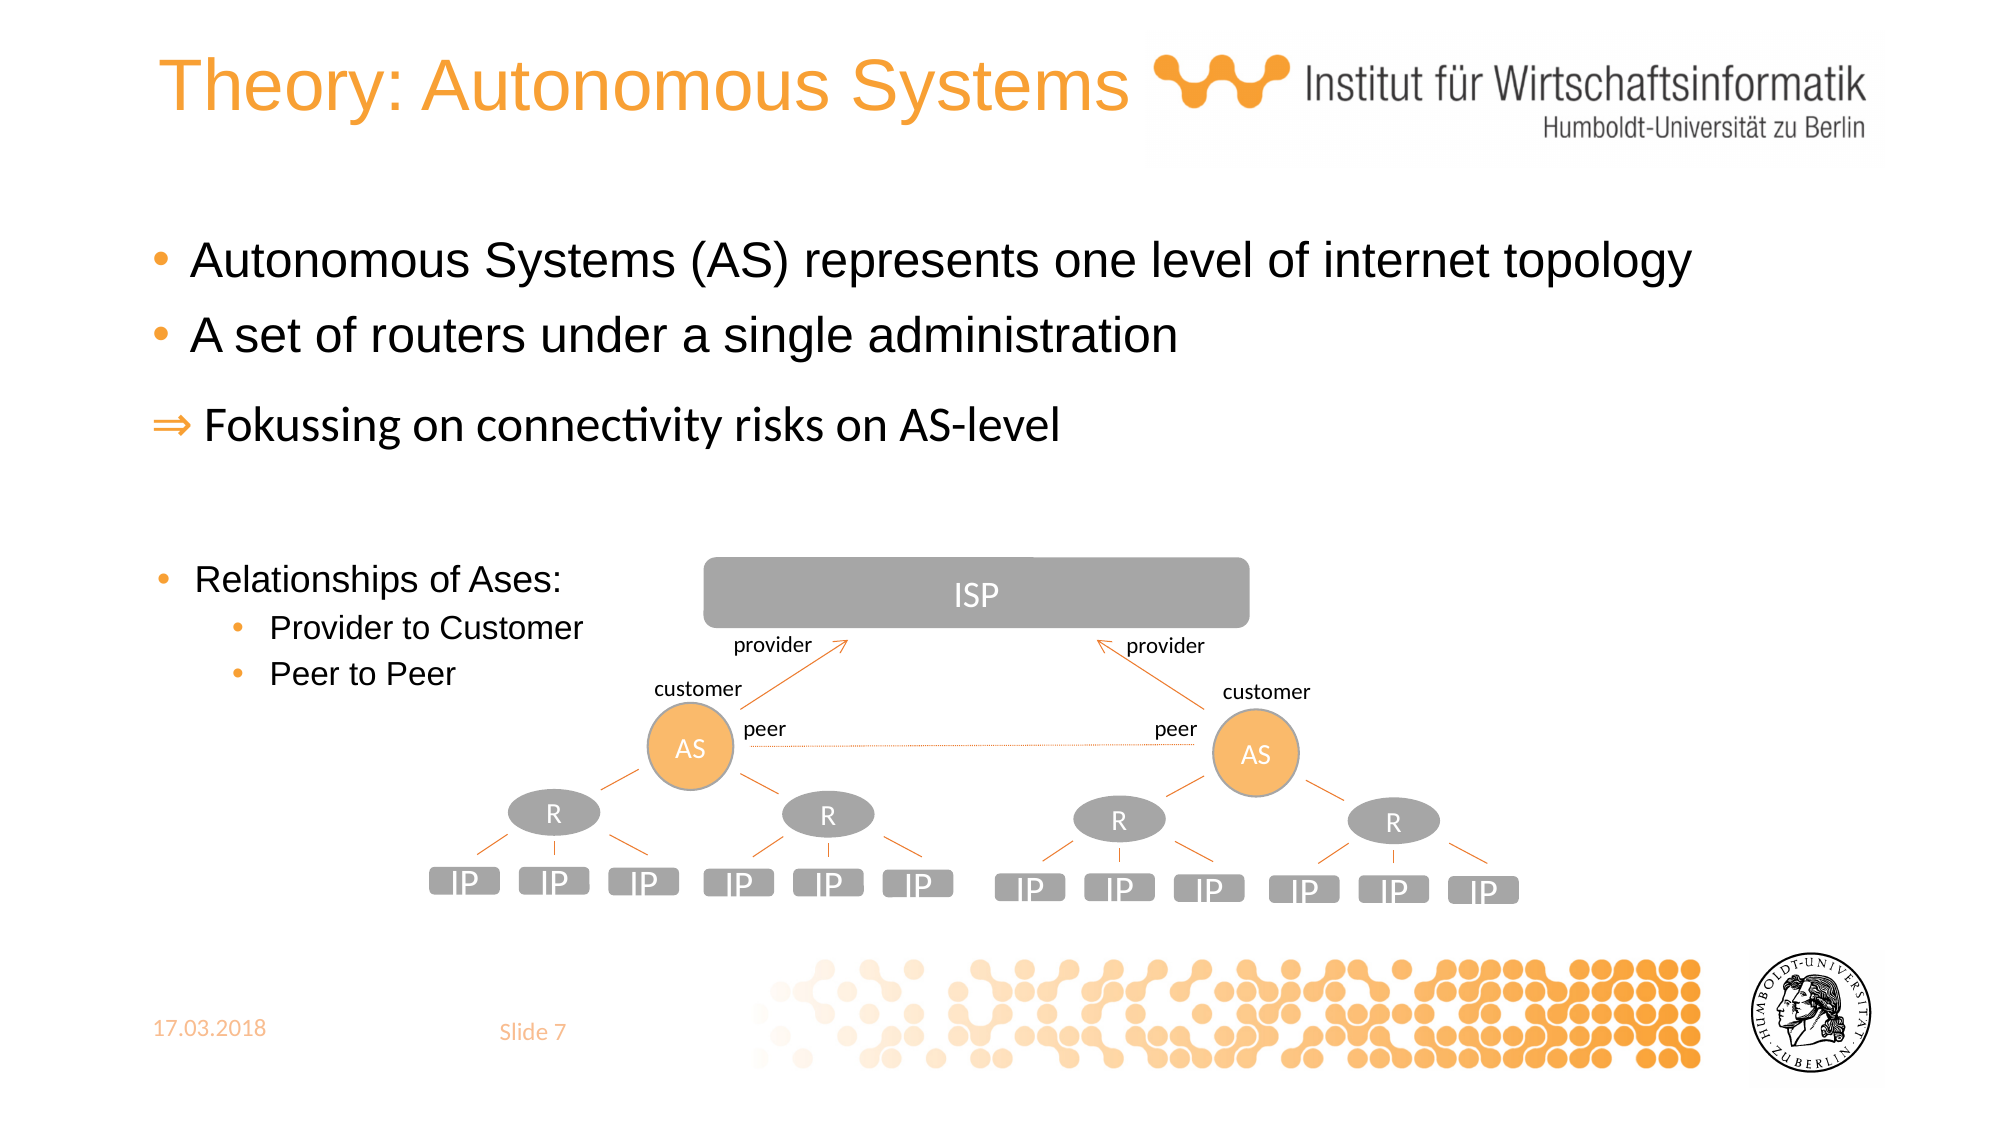

# Theory: Autonomous Systems
Autonomous Systems (AS) represents one level of internet topology
A set of routers under a single administration

⇒ Fokussing on connectivity risks on AS-level
Relationships of Ases:
Provider to Customer
Peer to Peer
ISP
provider
provider
customer
customer
AS
peer
peer
AS
R
R
R
R
IP
IP
IP
IP
IP
IP
IP
IP
IP
IP
IP
IP
17.03.2018
Slide 7